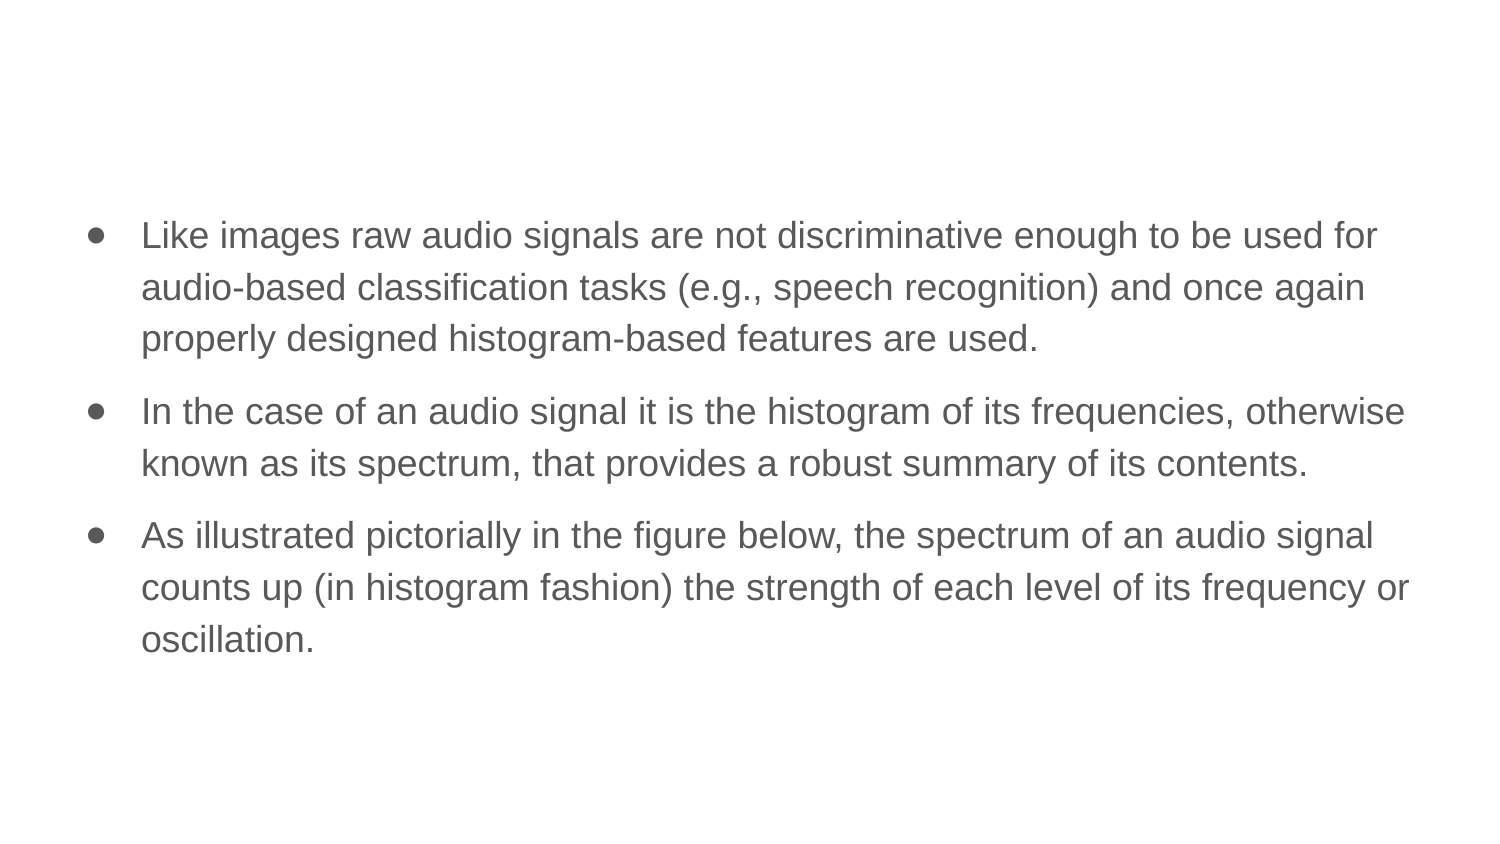

Like images raw audio signals are not discriminative enough to be used for audio-based classification tasks (e.g., speech recognition) and once again properly designed histogram-based features are used.
In the case of an audio signal it is the histogram of its frequencies, otherwise known as its spectrum, that provides a robust summary of its contents.
As illustrated pictorially in the figure below, the spectrum of an audio signal counts up (in histogram fashion) the strength of each level of its frequency or oscillation.